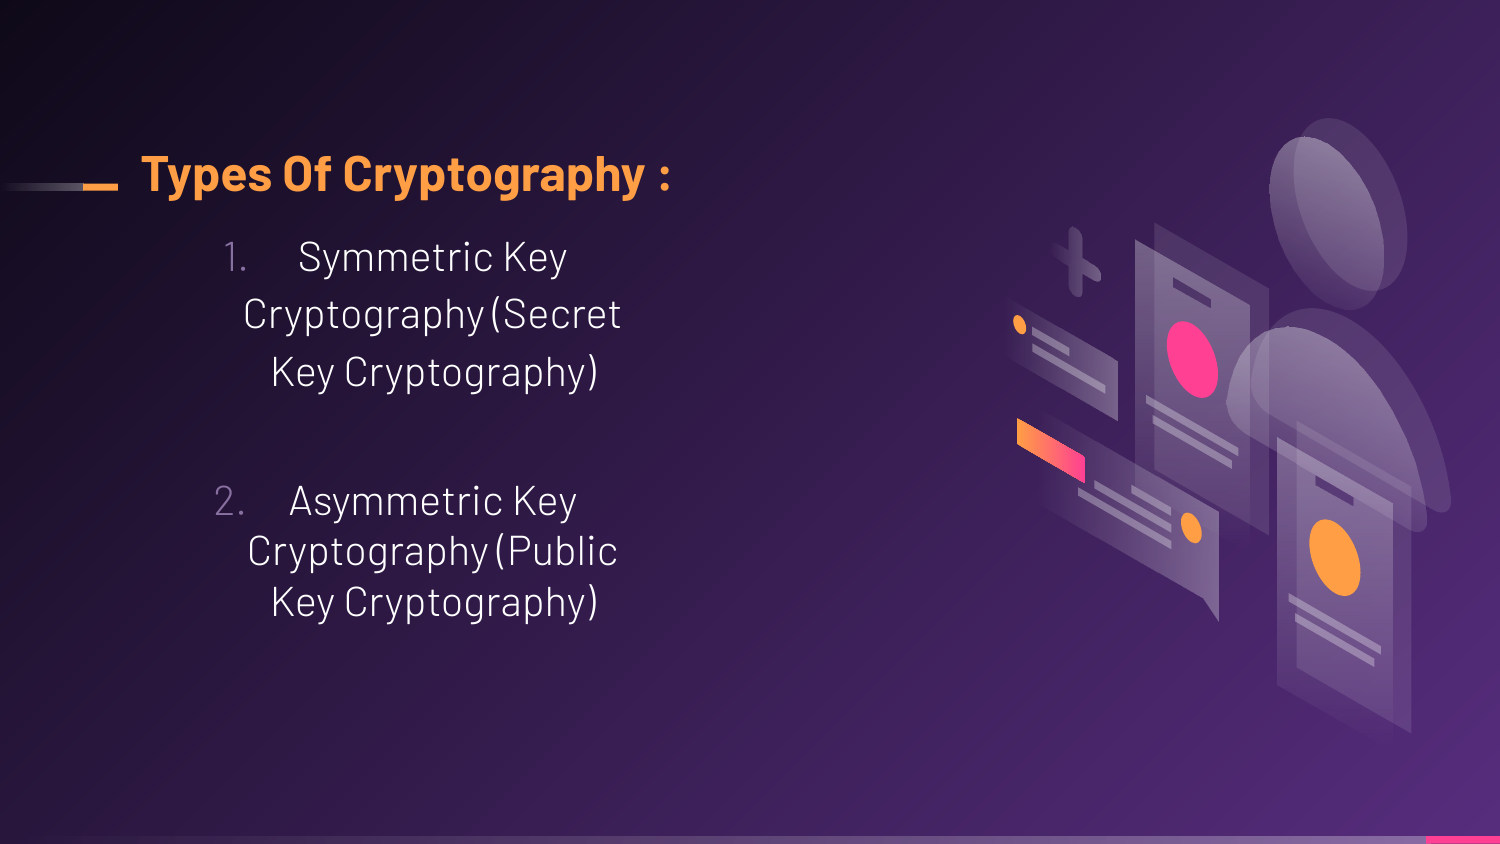

# Types Of Cryptography :
Symmetric Key Cryptography (Secret Key Cryptography)

Asymmetric Key Cryptography (Public Key Cryptography)